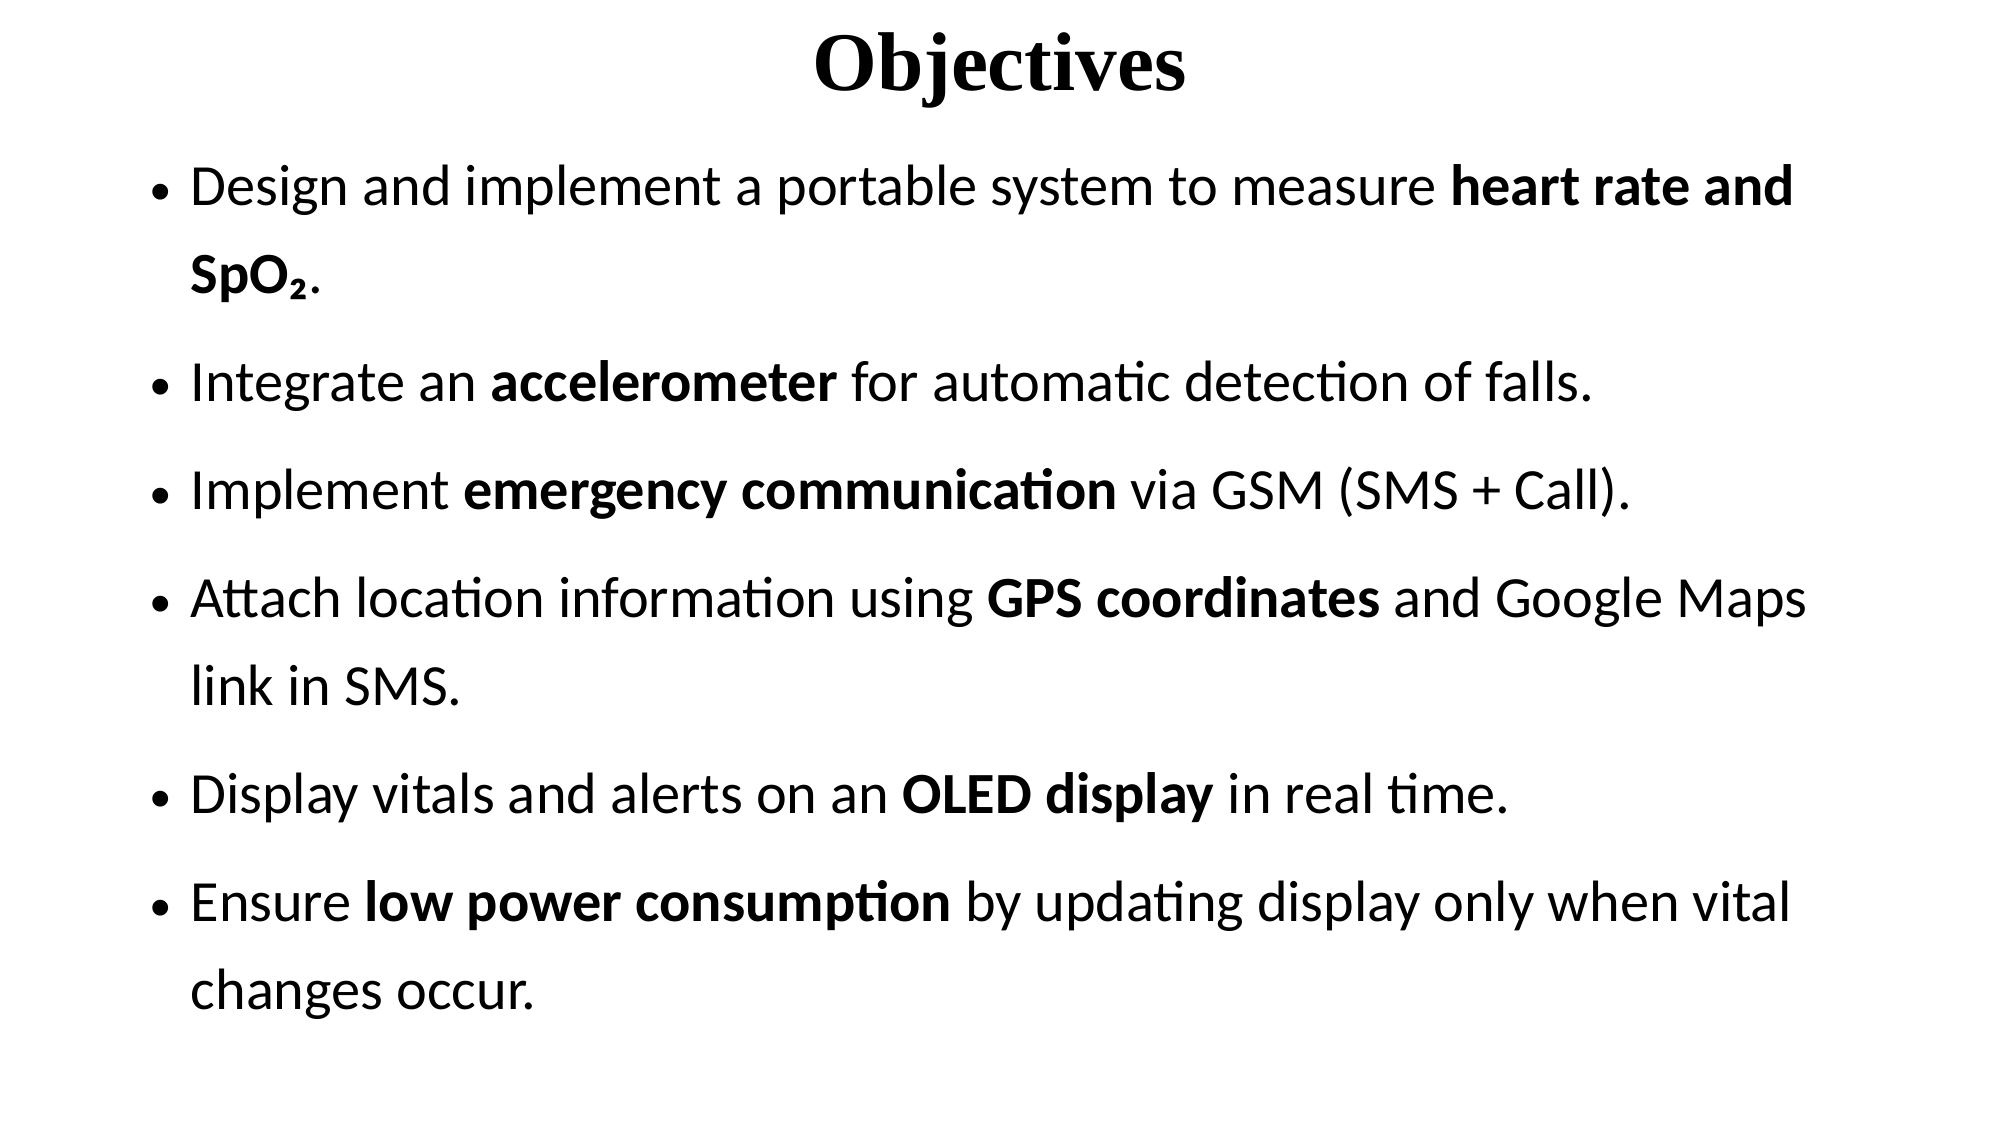

Objectives
Design and implement a portable system to measure heart rate and SpO₂.
Integrate an accelerometer for automatic detection of falls.
Implement emergency communication via GSM (SMS + Call).
Attach location information using GPS coordinates and Google Maps link in SMS.
Display vitals and alerts on an OLED display in real time.
Ensure low power consumption by updating display only when vital changes occur.